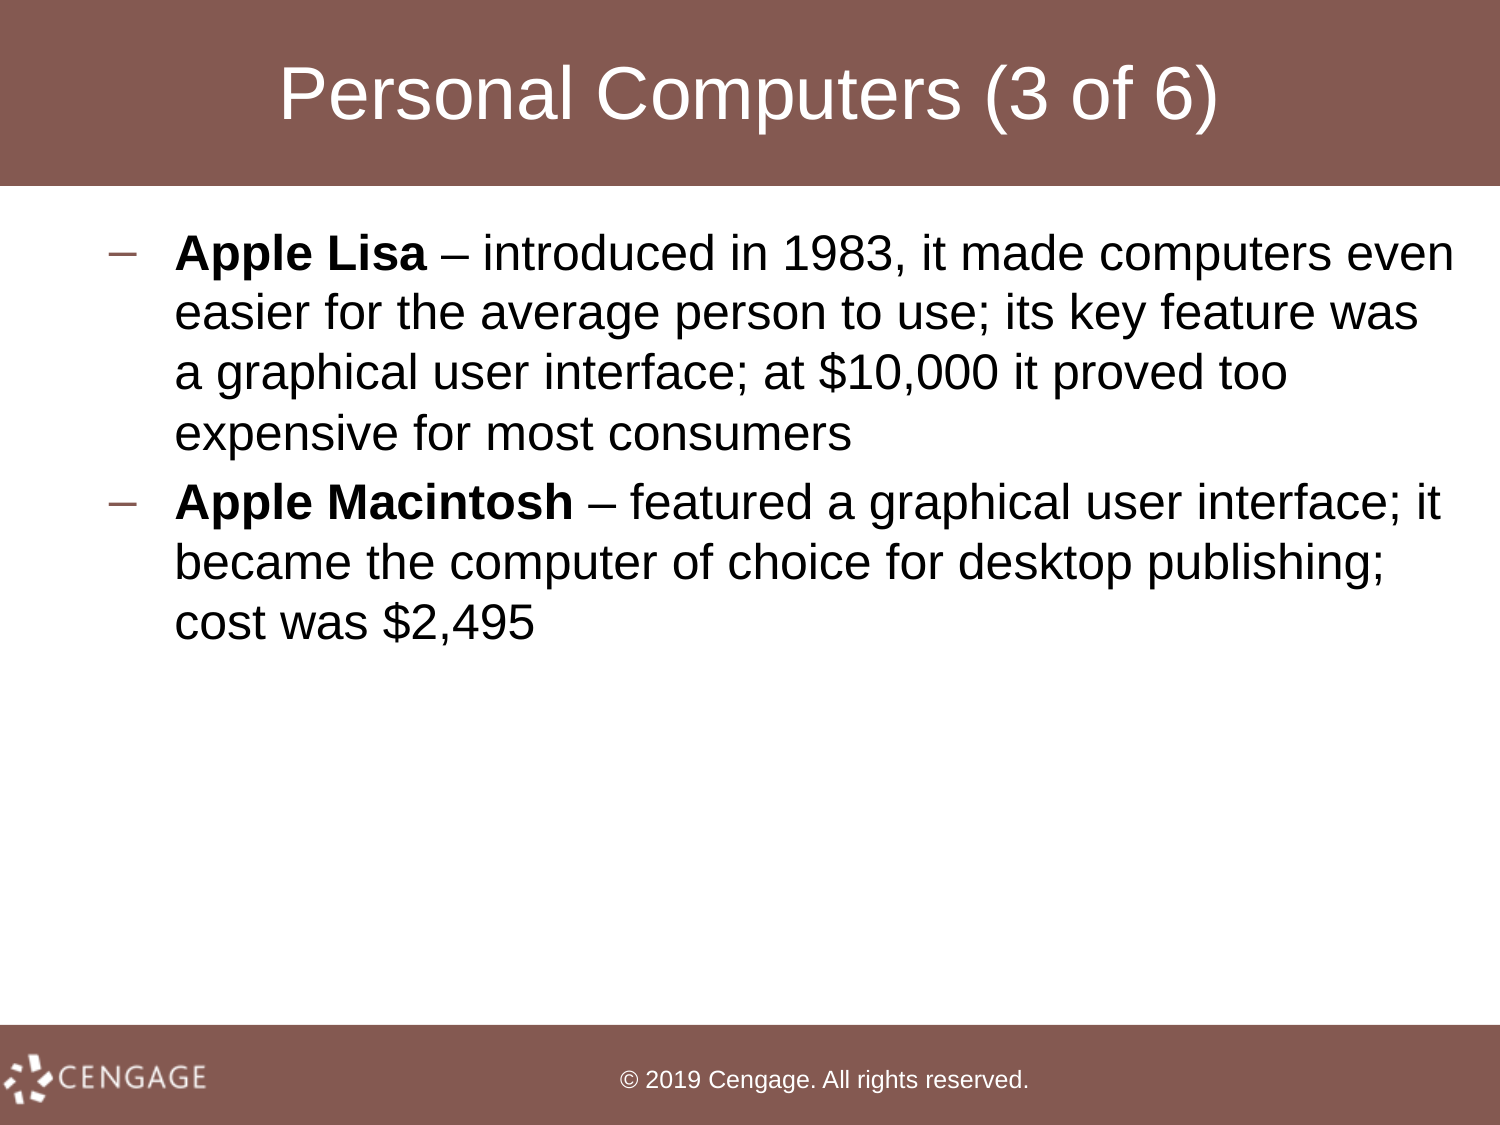

# Personal Computers (3 of 6)
Apple Lisa – introduced in 1983, it made computers even easier for the average person to use; its key feature was a graphical user interface; at $10,000 it proved too expensive for most consumers
Apple Macintosh – featured a graphical user interface; it became the computer of choice for desktop publishing; cost was $2,495